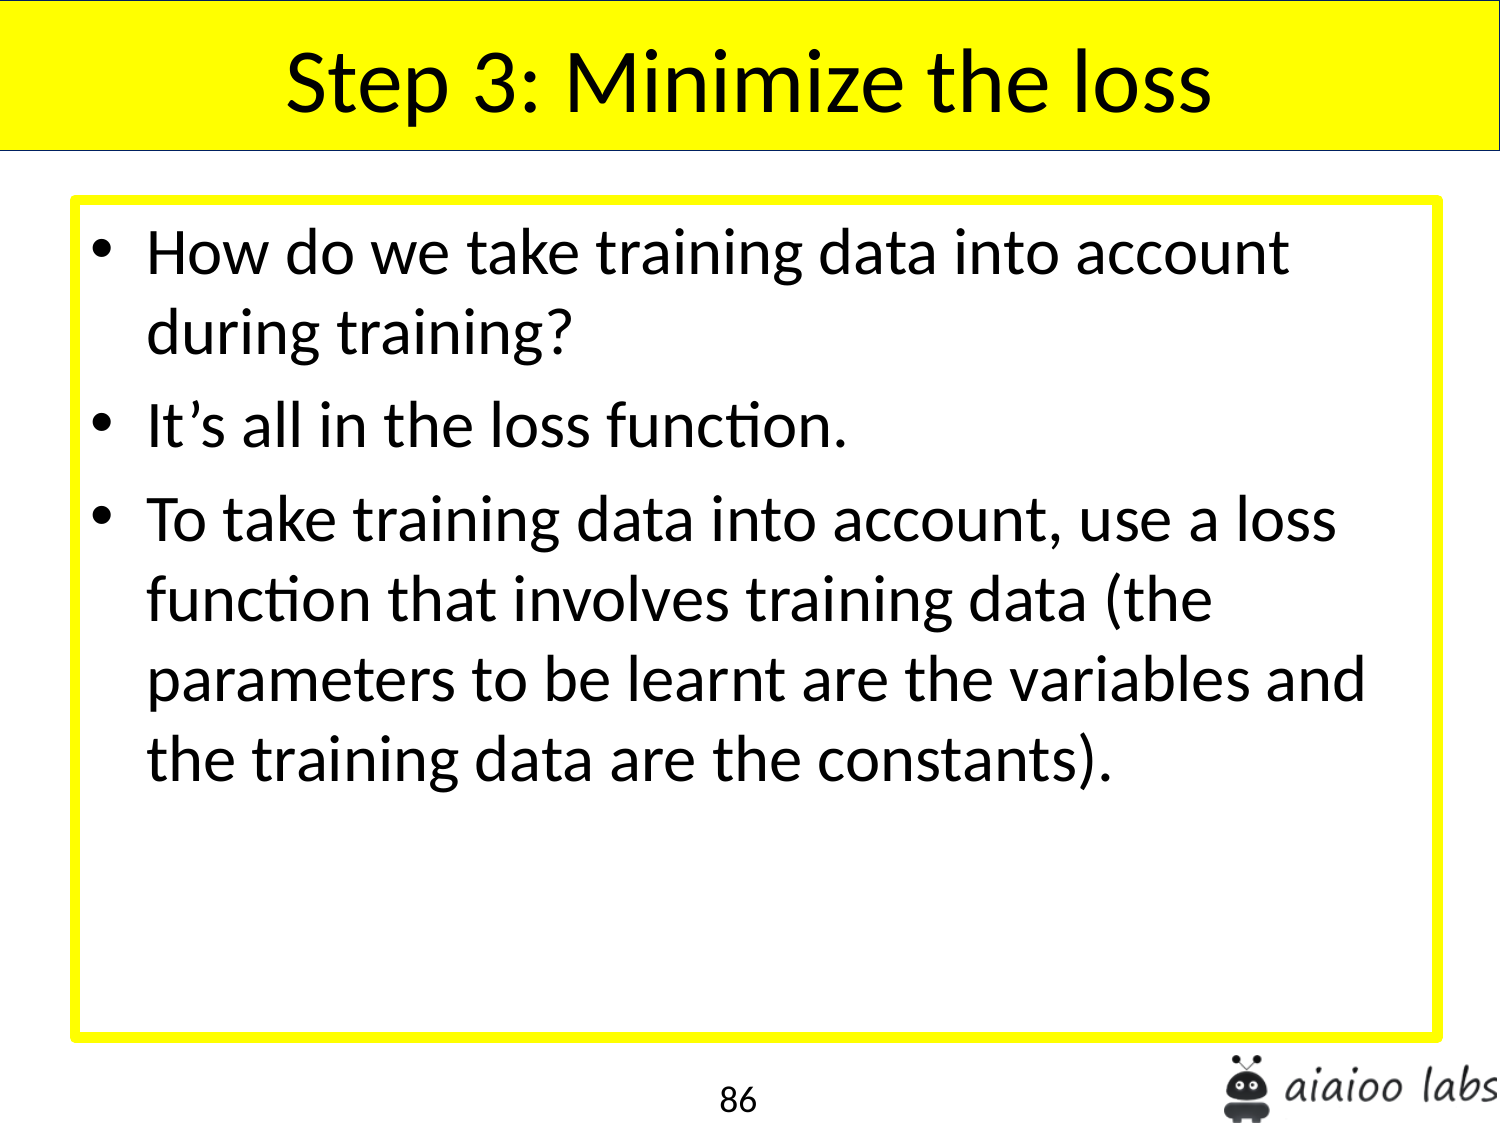

Step 3: Minimize the loss
How do we take training data into account during training?
It’s all in the loss function.
To take training data into account, use a loss function that involves training data (the parameters to be learnt are the variables and the training data are the constants).